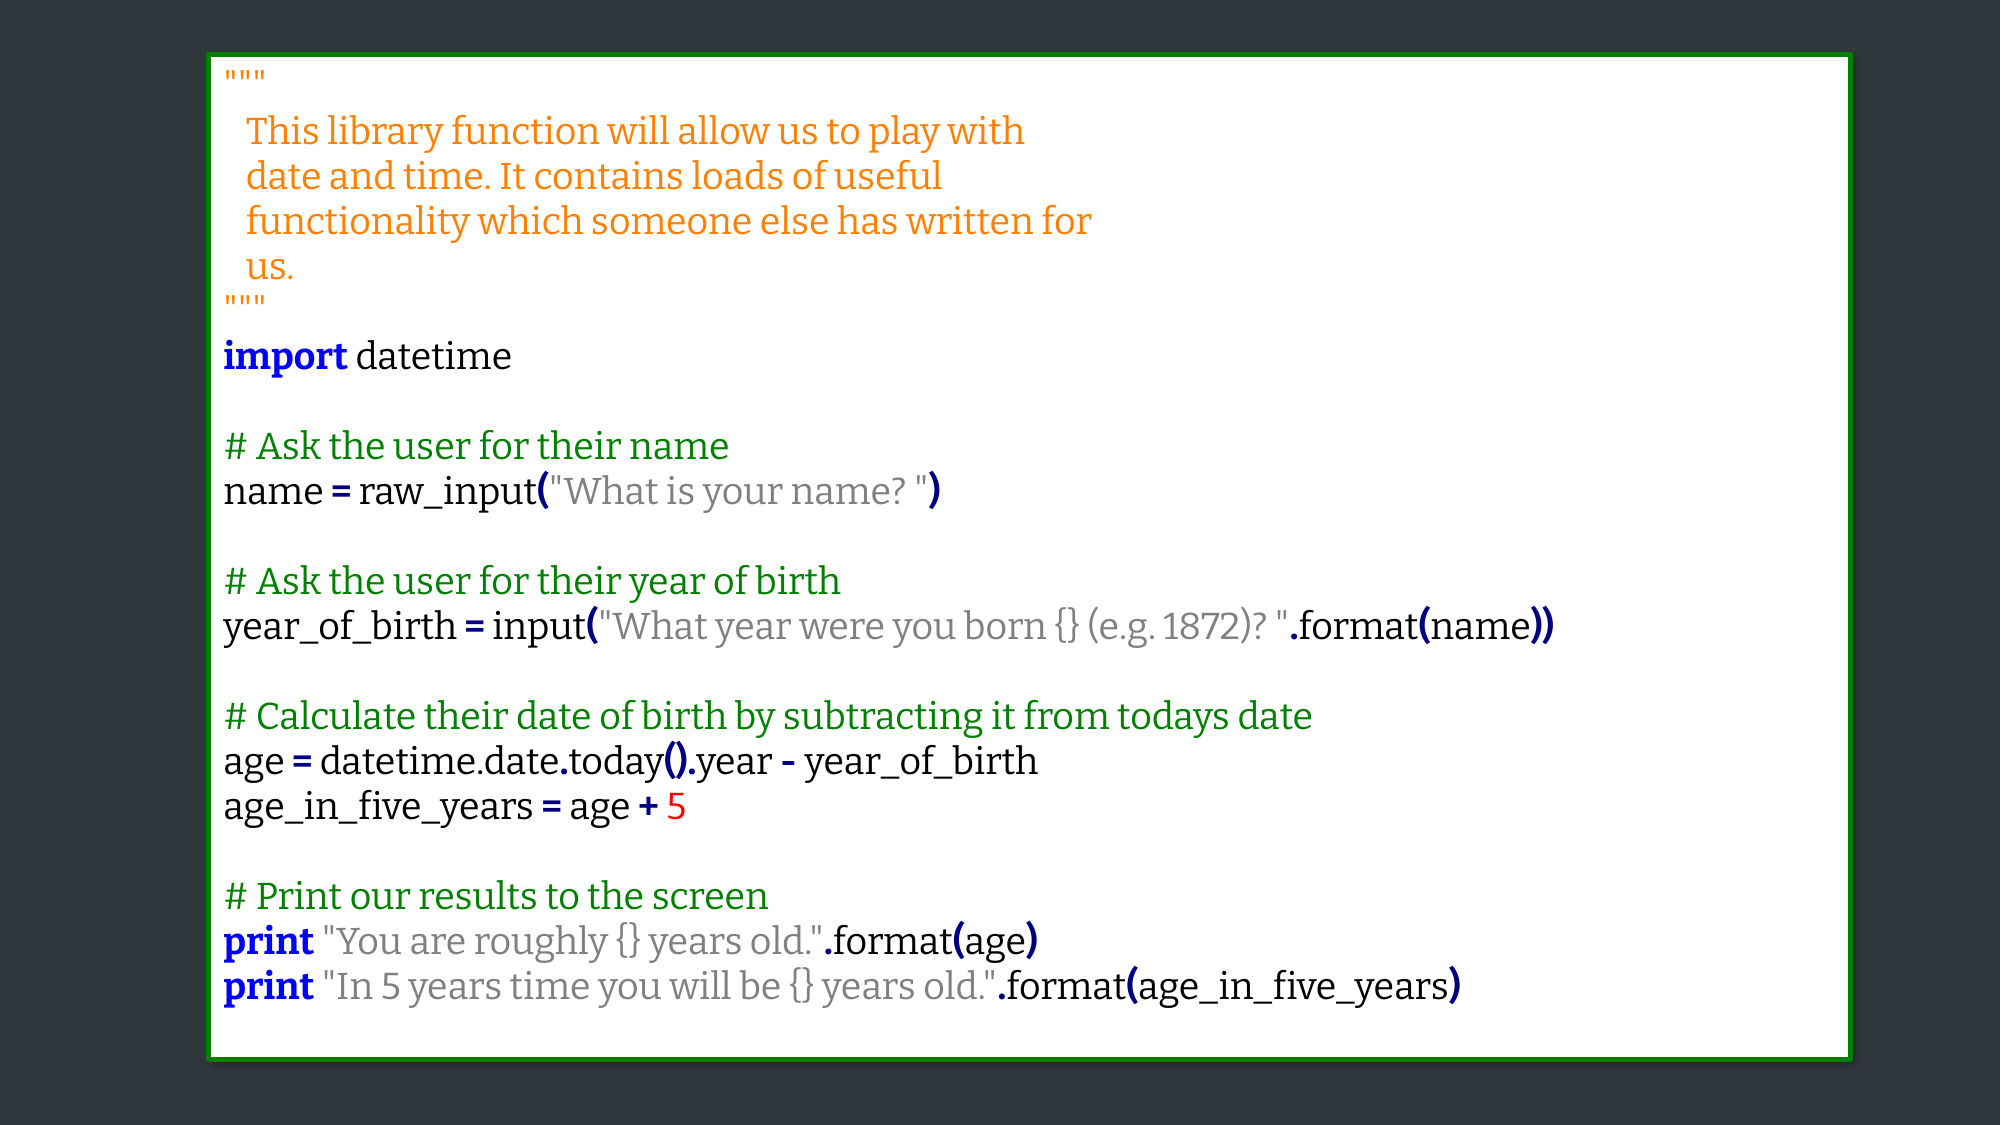

"""
   This library function will allow us to play with
   date and time. It contains loads of useful
   functionality which someone else has written for
   us.
"""
import datetime

# Ask the user for their name
name = raw_input("What is your name? ")

# Ask the user for their year of birth
year_of_birth = input("What year were you born {} (e.g. 1872)? ".format(name))

# Calculate their date of birth by subtracting it from todays date
age = datetime.date.today().year - year_of_birth
age_in_five_years = age + 5

# Print our results to the screen
print "You are roughly {} years old.".format(age)
print "In 5 years time you will be {} years old.".format(age_in_five_years)